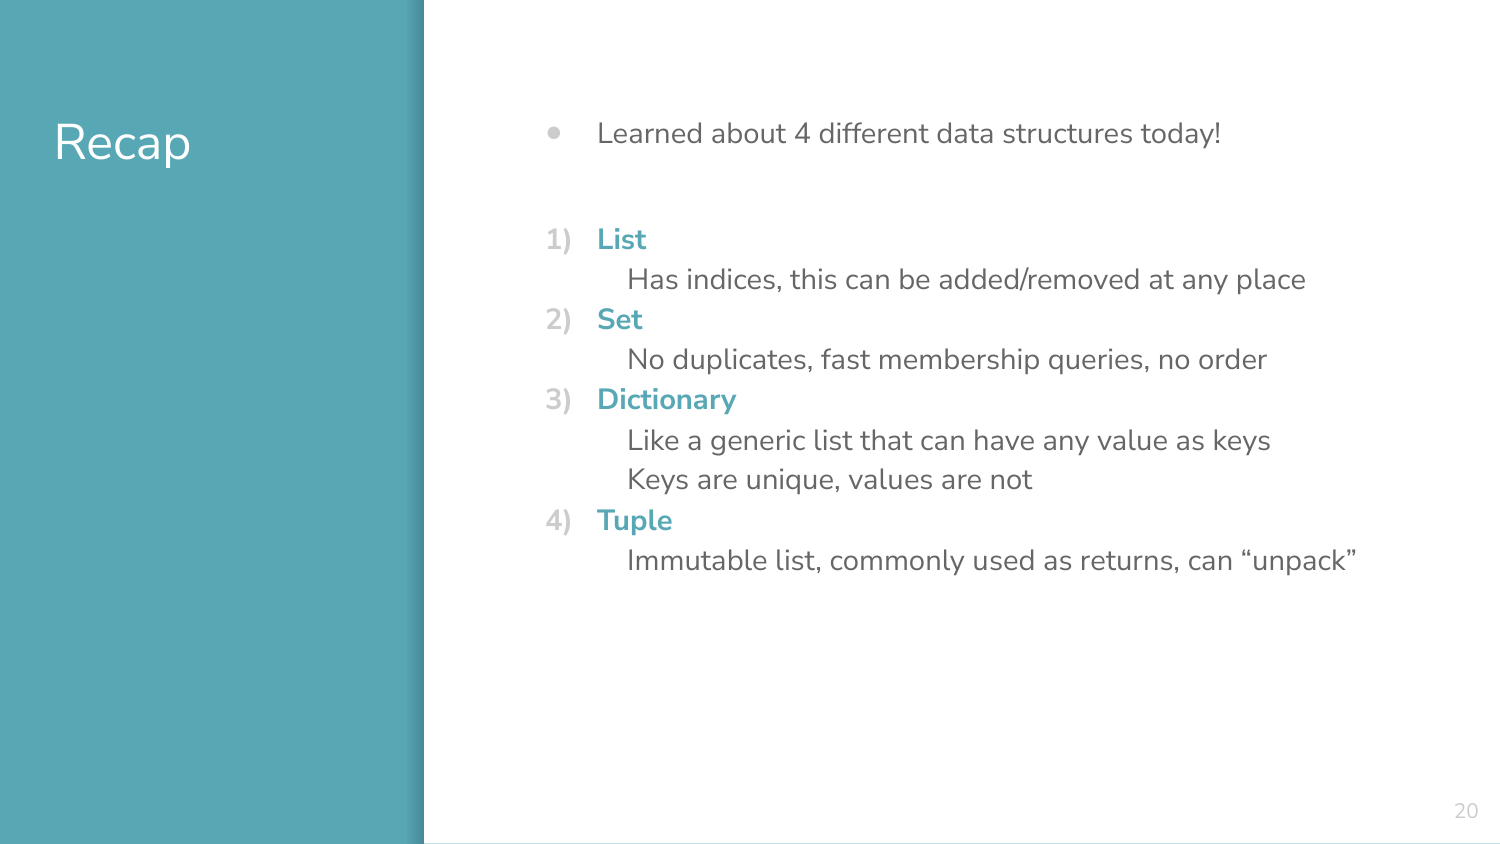

# Recap
Learned about 4 different data structures today!

List
    Has indices, this can be added/removed at any place
Set
    No duplicates, fast membership queries, no order
Dictionary
    Like a generic list that can have any value as keys
    Keys are unique, values are not
Tuple
    Immutable list, commonly used as returns, can “unpack”
20